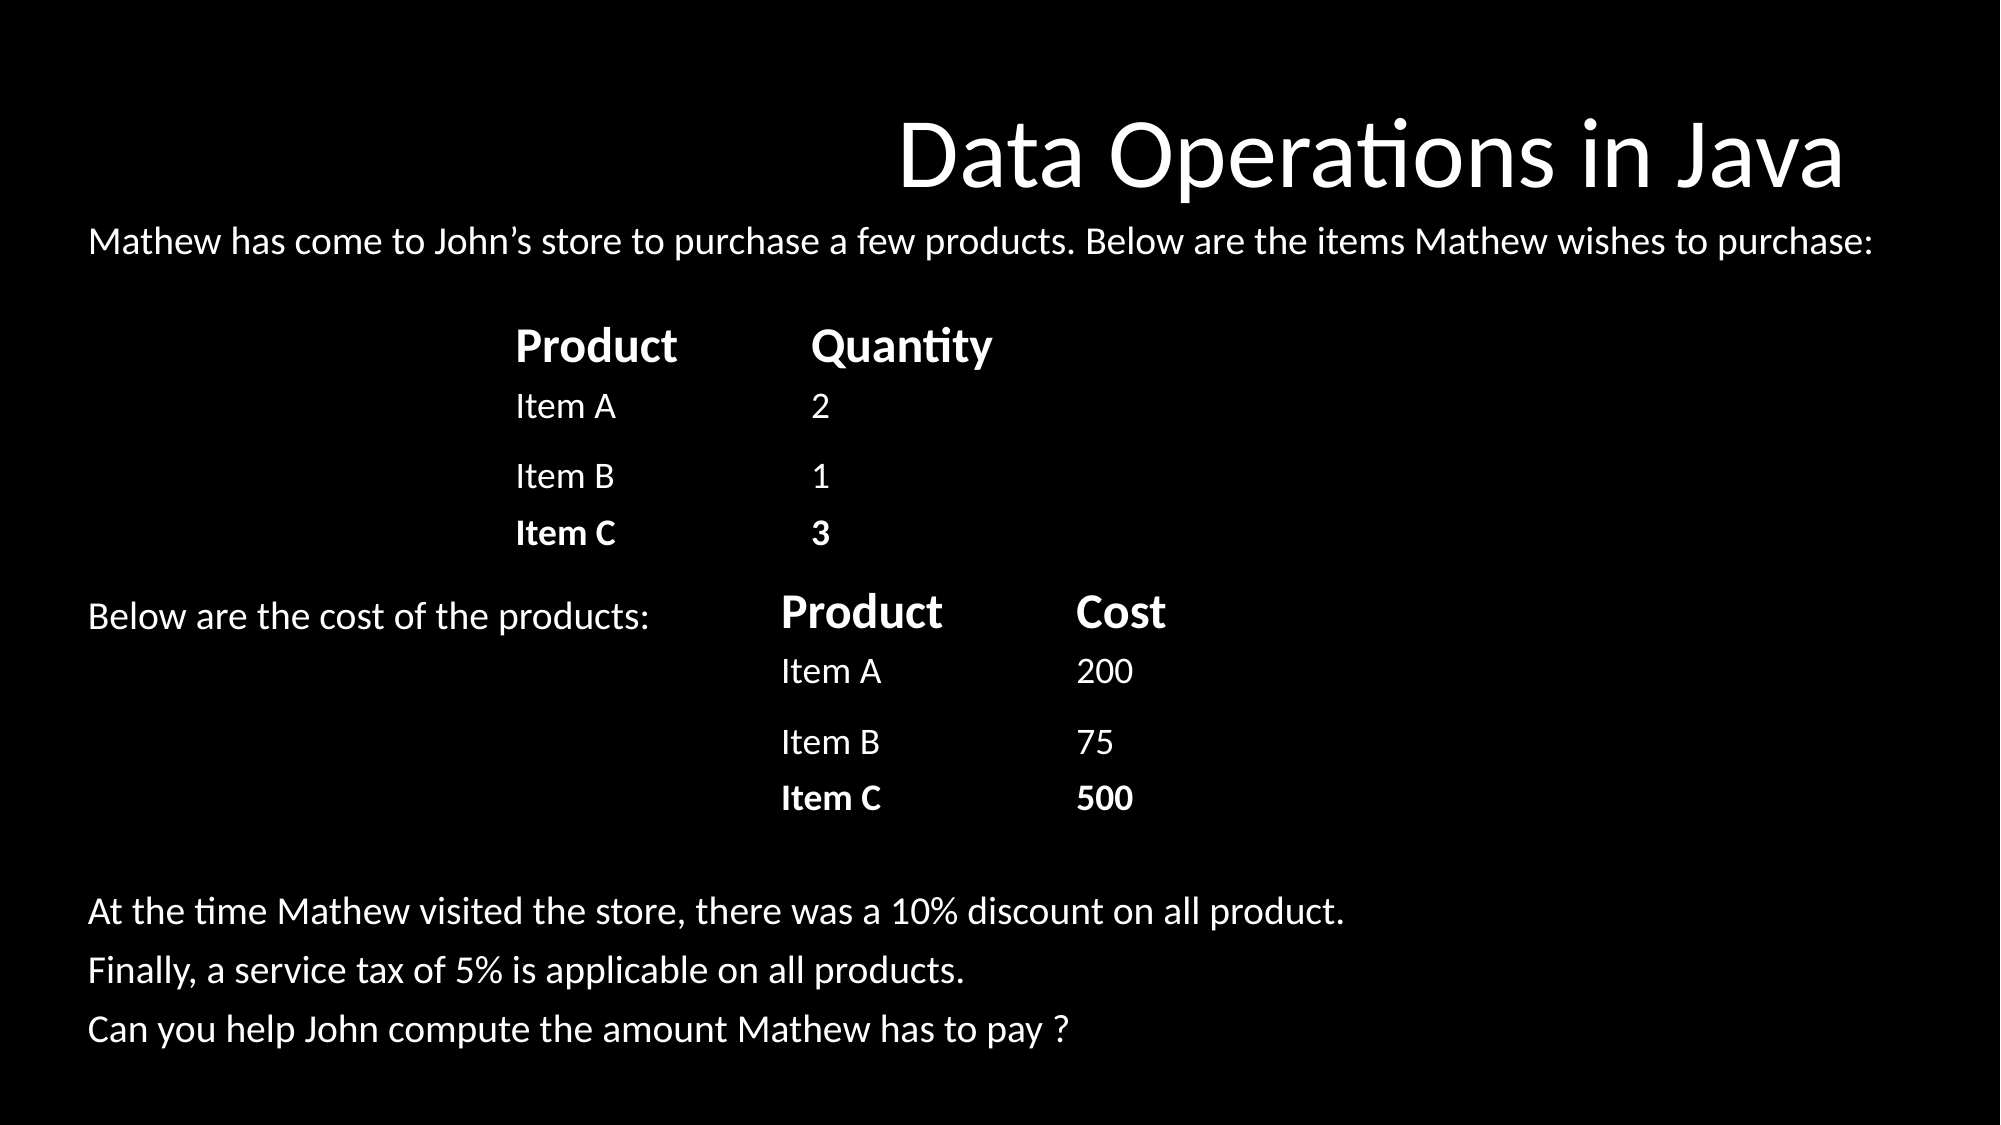

# Data Operations in Java
Mathew has come to John’s store to purchase a few products. Below are the items Mathew wishes to purchase:

Below are the cost of the products:

At the time Mathew visited the store, there was a 10% discount on all product.
Finally, a service tax of 5% is applicable on all products.
Can you help John compute the amount Mathew has to pay ?

| Product | Quantity |
| --- | --- |
| Item A | 2 |
| Item B | 1 |
| Item C | 3 |
| Product | Cost |
| --- | --- |
| Item A | 200 |
| Item B | 75 |
| Item C | 500 |